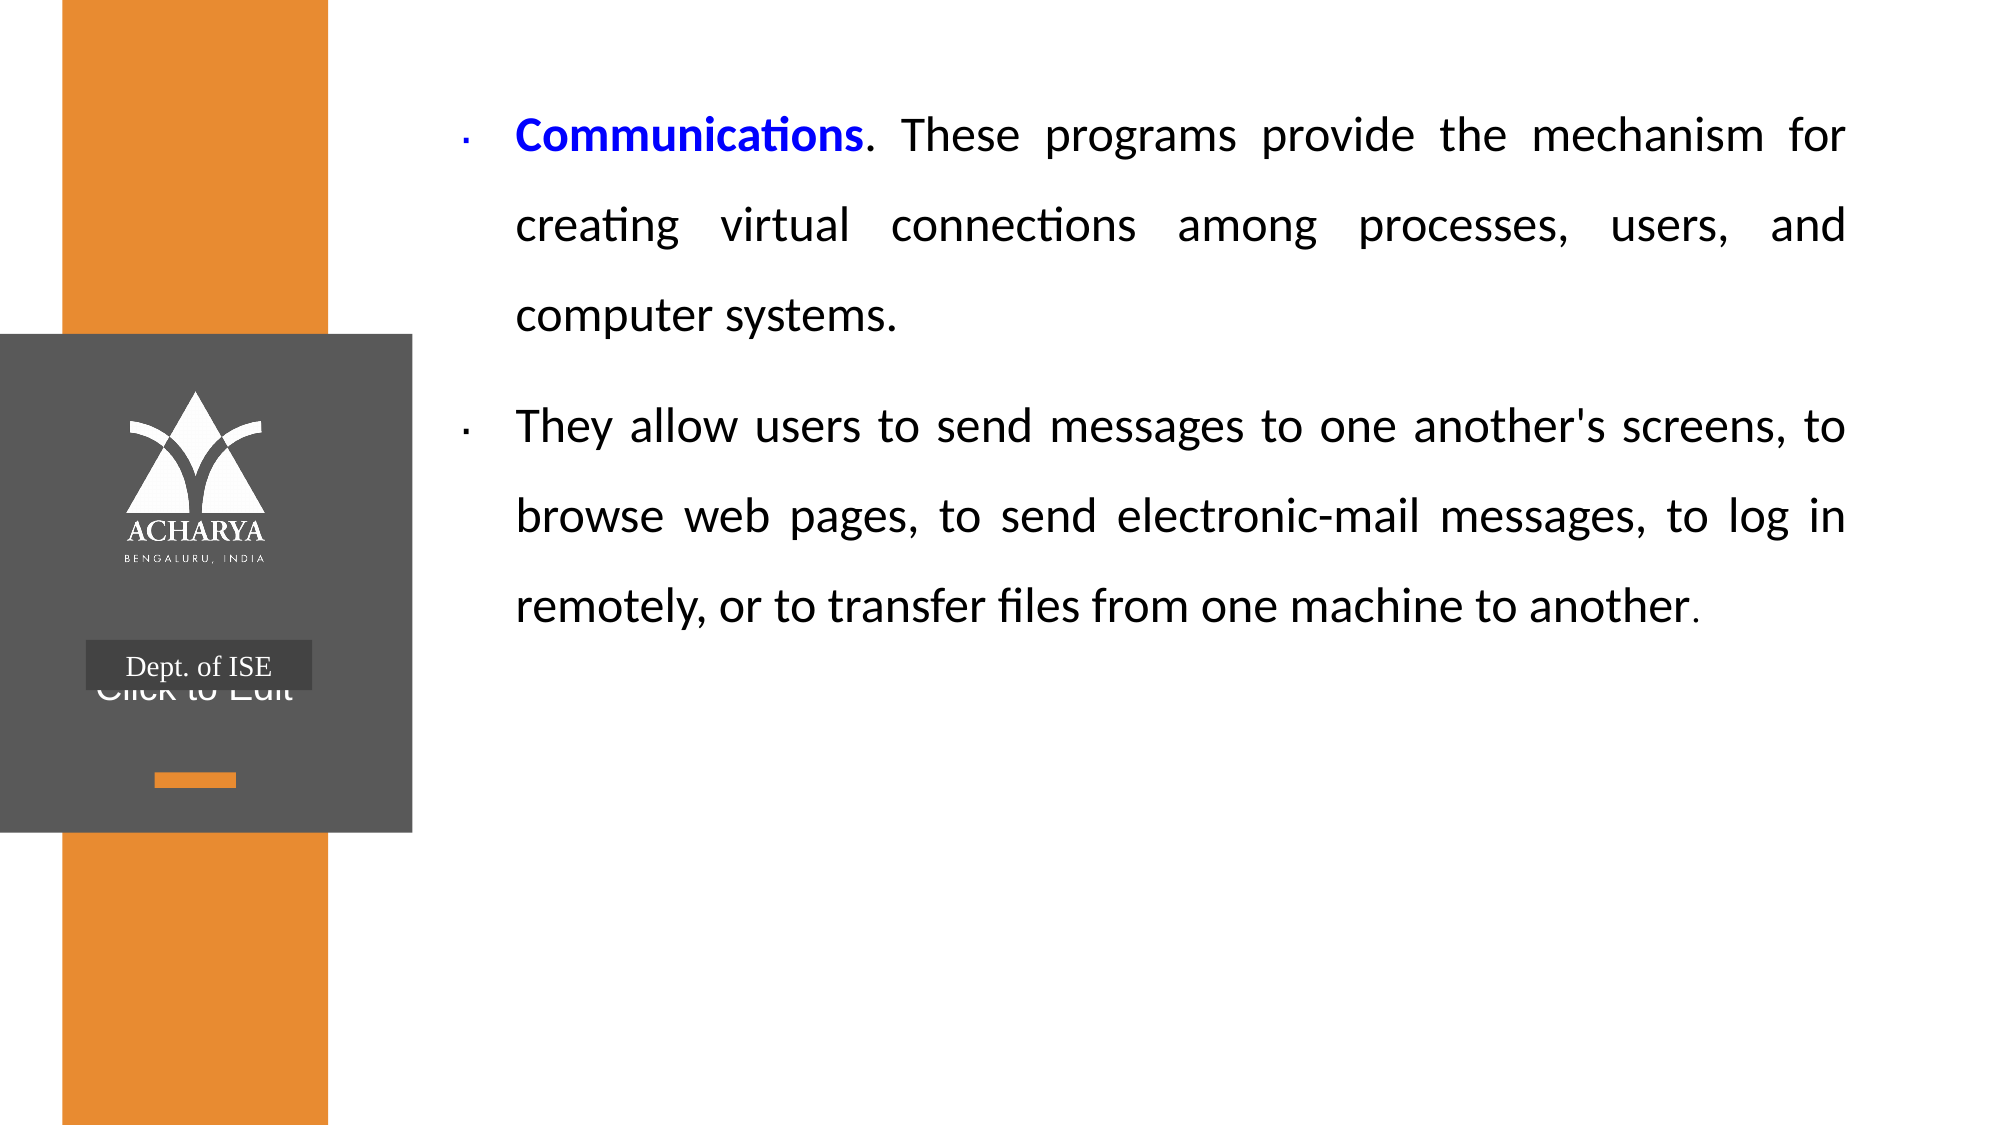

Communications. These programs provide the mechanism for creating virtual connections among processes, users, and computer systems.
They allow users to send messages to one another's screens, to browse web pages, to send electronic-mail messages, to log in remotely, or to transfer files from one machine to another.

Dept. of ISE